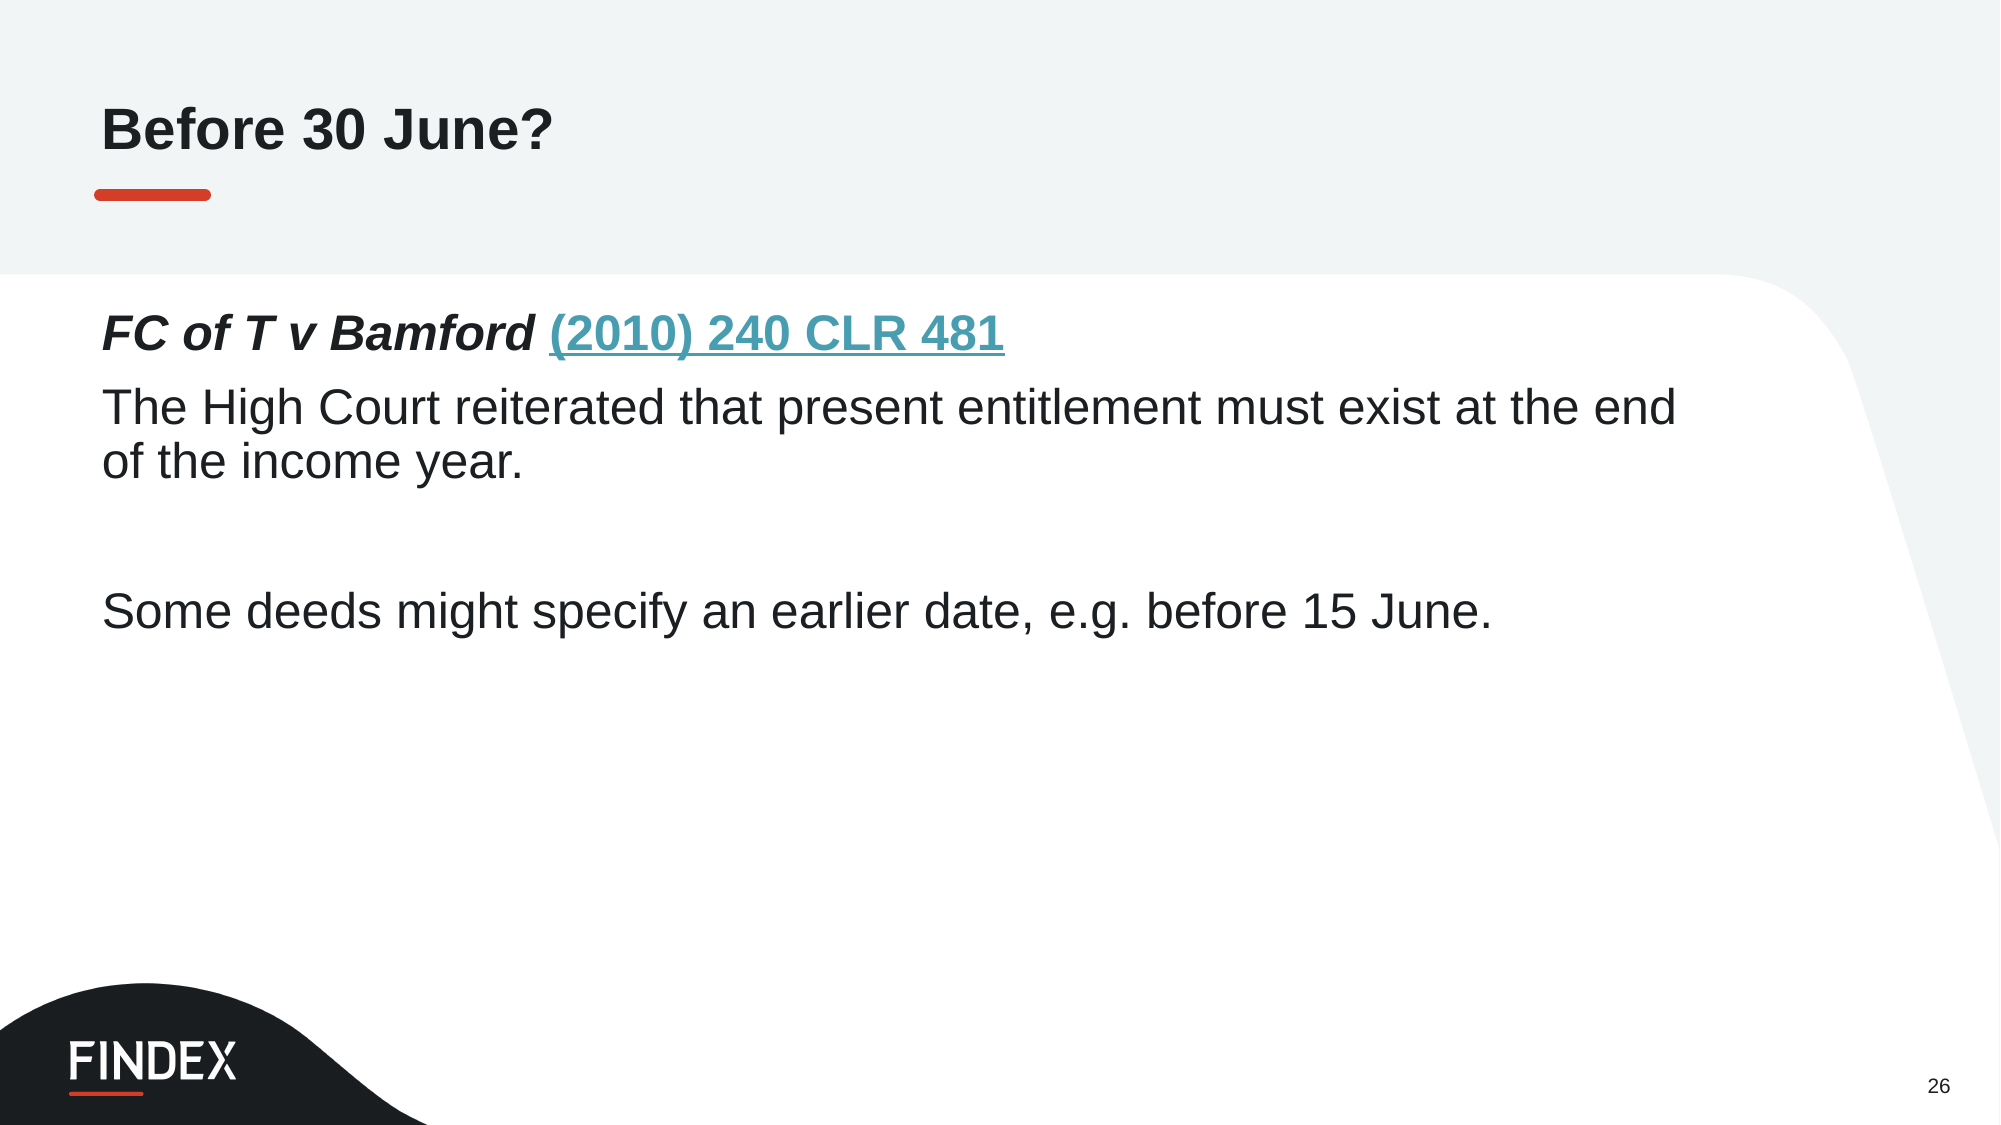

Before 30 June?
FC of T v Bamford (2010) 240 CLR 481
The High Court reiterated that present entitlement must exist at the end of the income year.

Some deeds might specify an earlier date, e.g. before 15 June.